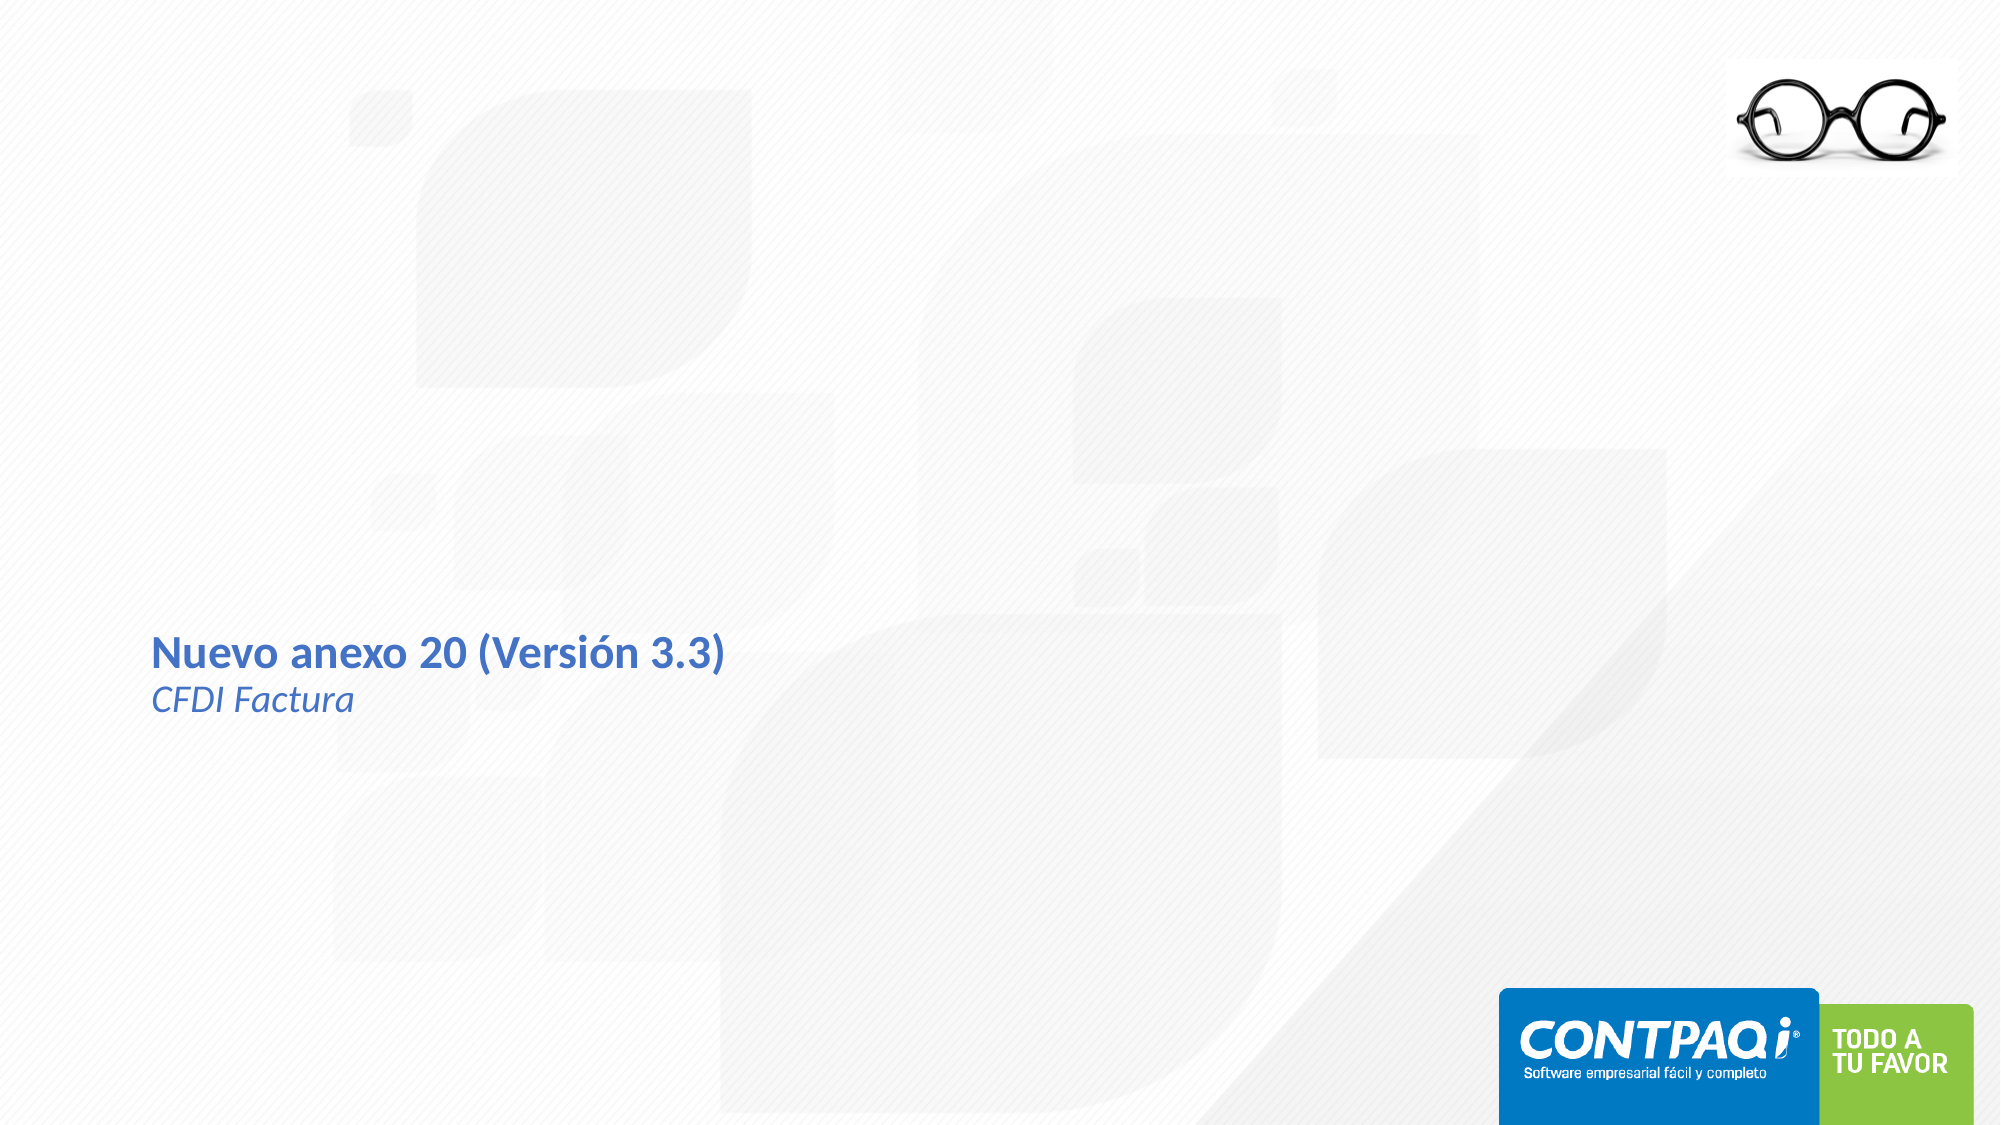

# Nuevo anexo 20 (Versión 3.3) CFDI Factura